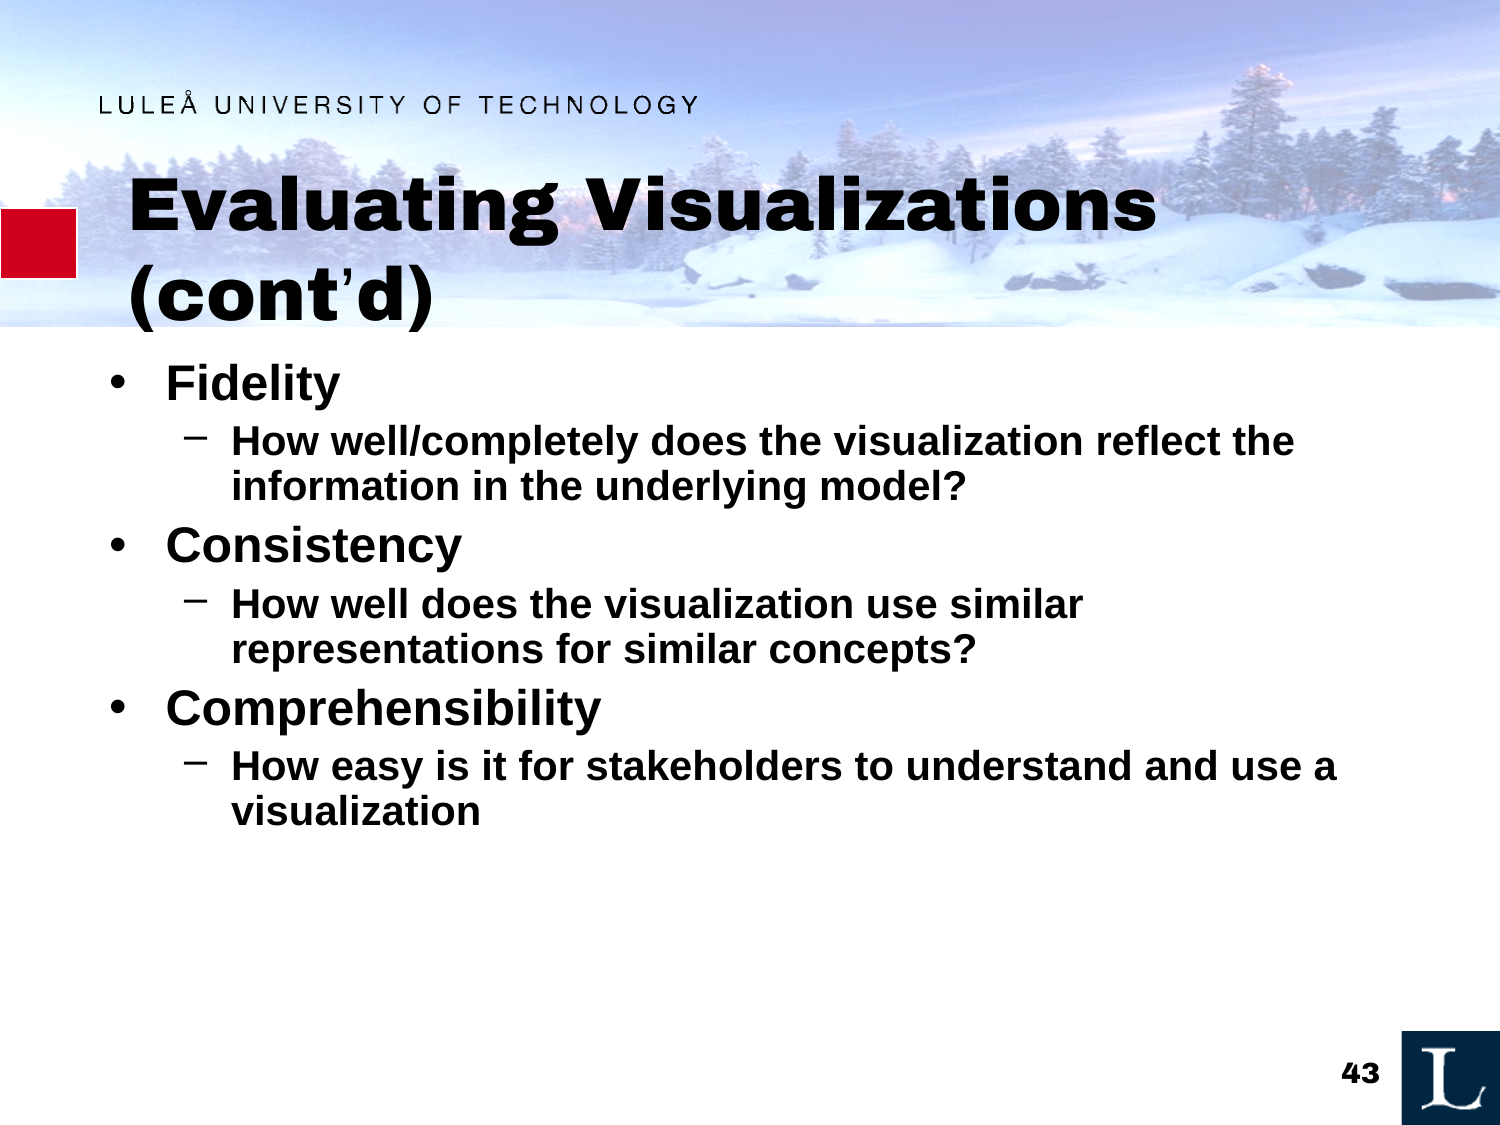

# Evaluating Visualizations (cont’d)
Fidelity
How well/completely does the visualization reflect the information in the underlying model?
Consistency
How well does the visualization use similar representations for similar concepts?
Comprehensibility
How easy is it for stakeholders to understand and use a visualization
43